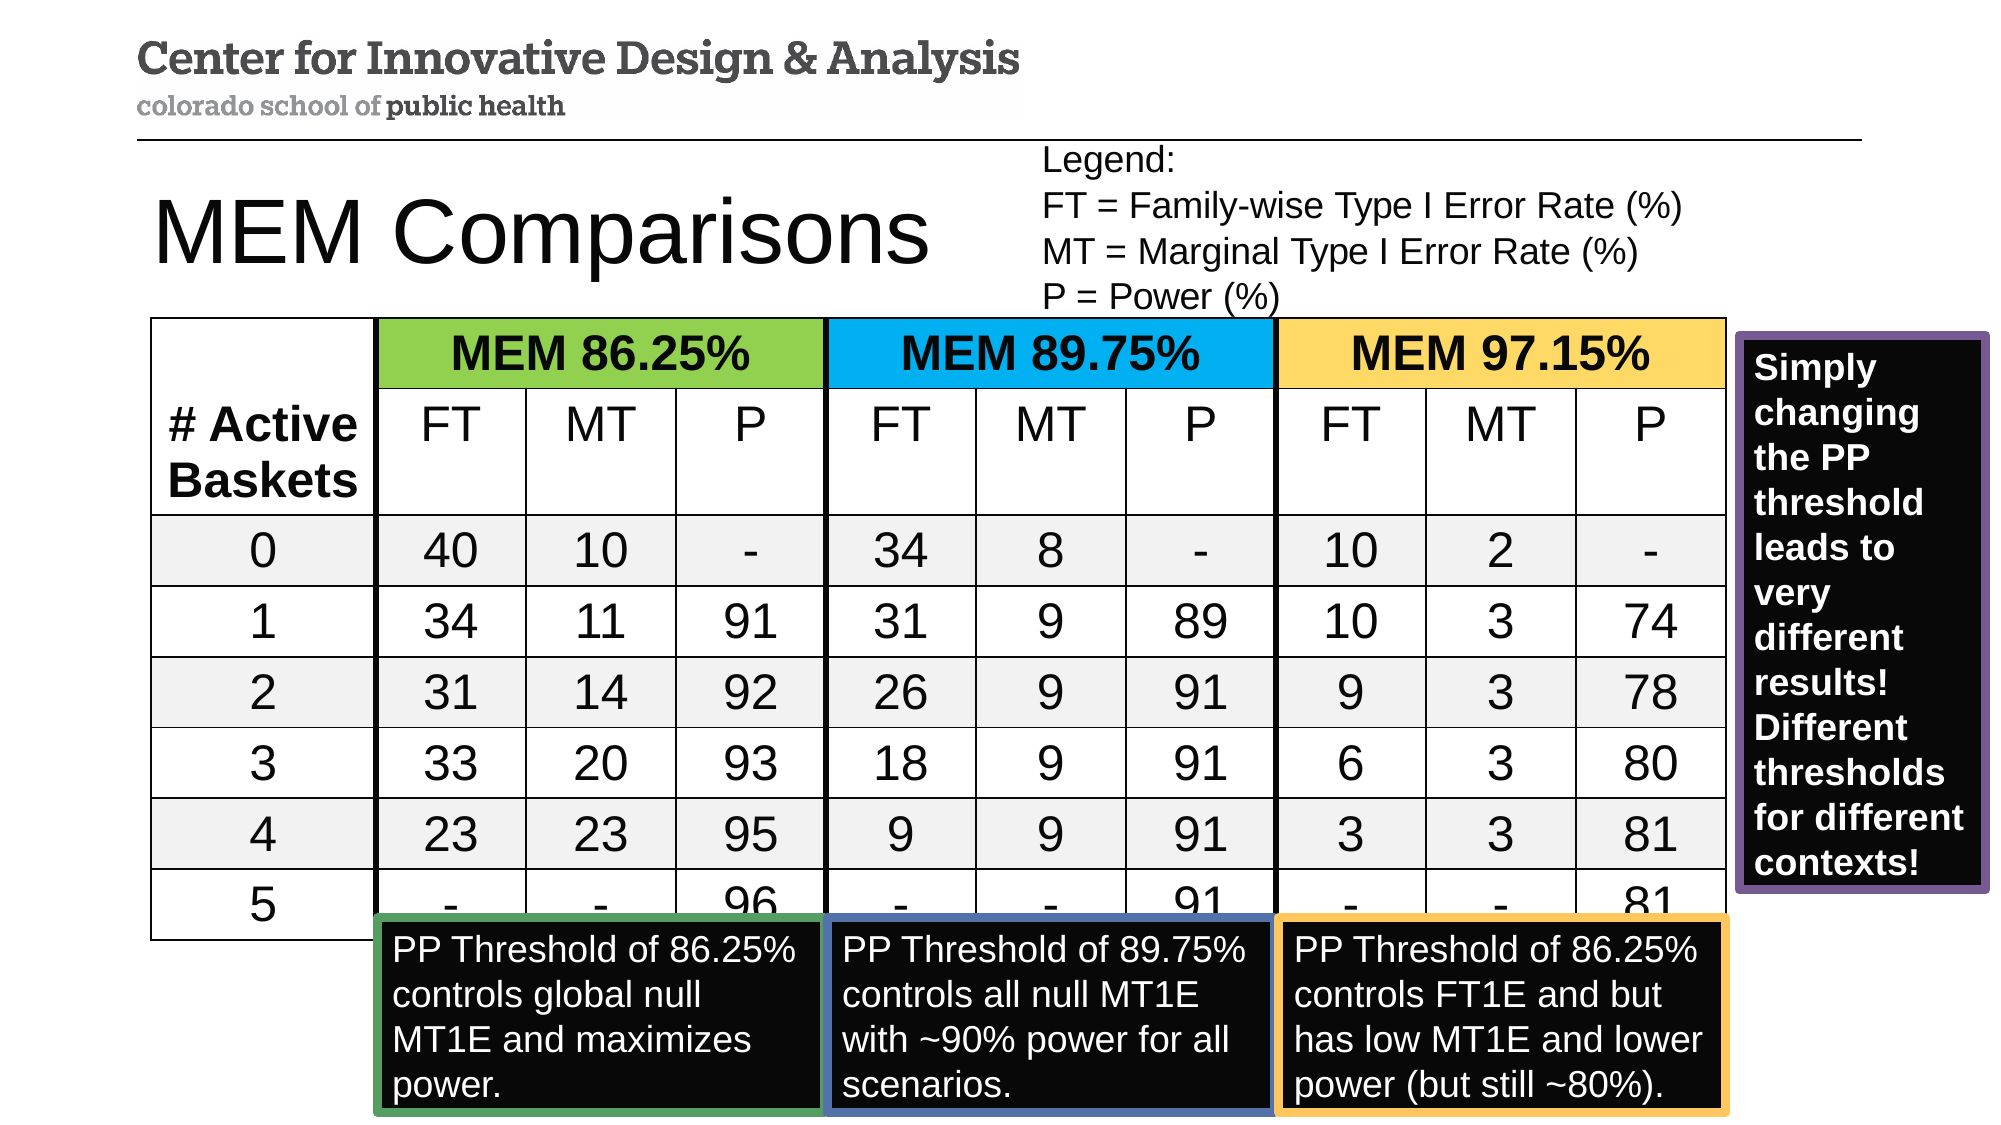

Legend:
FT = Family-wise Type I Error Rate (%)
MT = Marginal Type I Error Rate (%)
P = Power (%)
# MEM Comparisons
| # Active Baskets | MEM 86.25% |  |  | MEM 89.75% |  |  | MEM 97.15% |  |  |
| --- | --- | --- | --- | --- | --- | --- | --- | --- | --- |
|  | FT | MT | P | FT | MT | P | FT | MT | P |
| 0 | 40 | 10 | - | 34 | 8 | - | 10 | 2 | - |
| 1 | 34 | 11 | 91 | 31 | 9 | 89 | 10 | 3 | 74 |
| 2 | 31 | 14 | 92 | 26 | 9 | 91 | 9 | 3 | 78 |
| 3 | 33 | 20 | 93 | 18 | 9 | 91 | 6 | 3 | 80 |
| 4 | 23 | 23 | 95 | 9 | 9 | 91 | 3 | 3 | 81 |
| 5 | - | - | 96 | - | - | 91 | - | - | 81 |
Simply changing the PP threshold leads to very different results! Different thresholds for different contexts!
PP Threshold of 86.25% controls FT1E and but has low MT1E and lower power (but still ~80%).
PP Threshold of 86.25% controls global null MT1E and maximizes power.
PP Threshold of 89.75% controls all null MT1E with ~90% power for all scenarios.